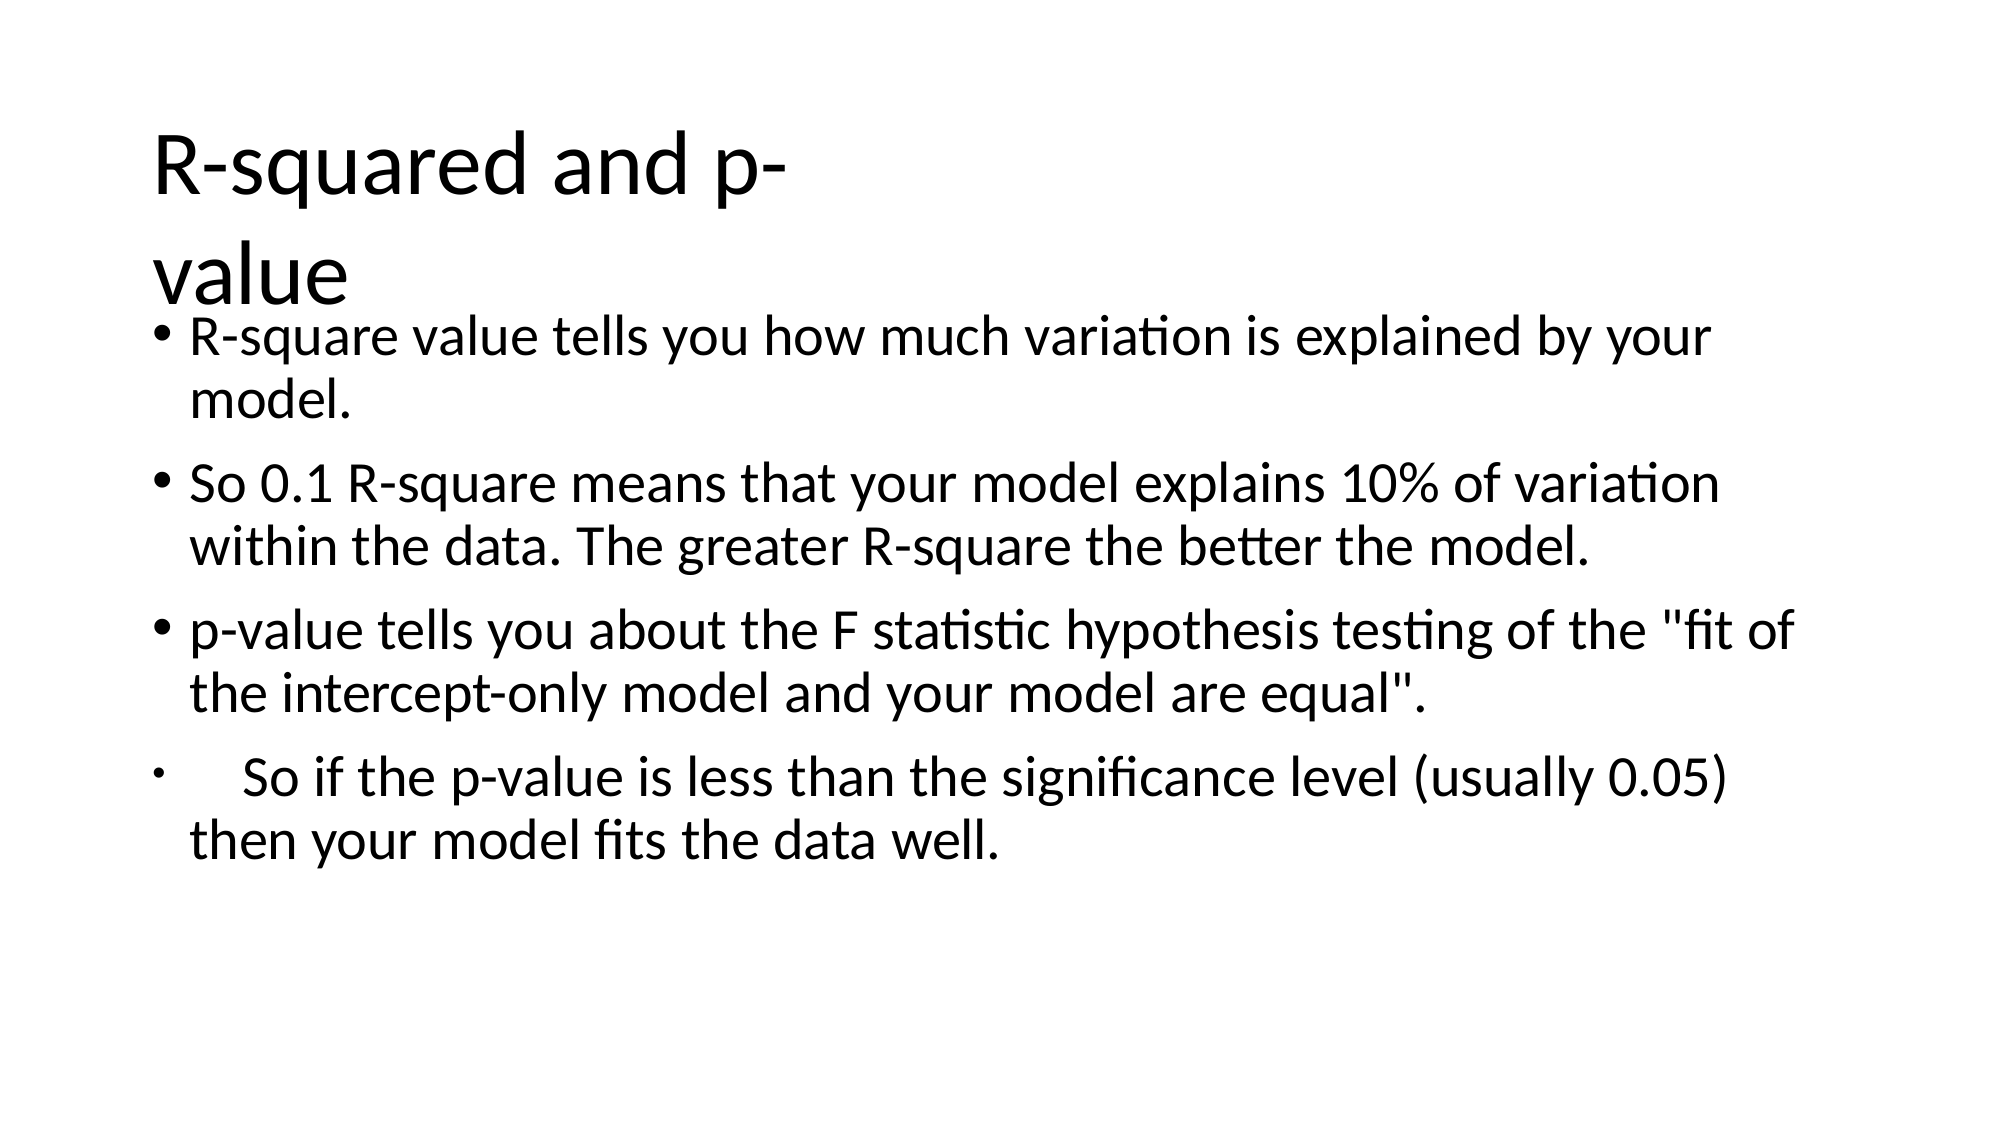

# R-squared and p-value
R-square value tells you how much variation is explained by your model.
So 0.1 R-square means that your model explains 10% of variation within the data. The greater R-square the better the model.
p-value tells you about the F statistic hypothesis testing of the "fit of the intercept-only model and your model are equal".
	So if the p-value is less than the significance level (usually 0.05) then your model fits the data well.